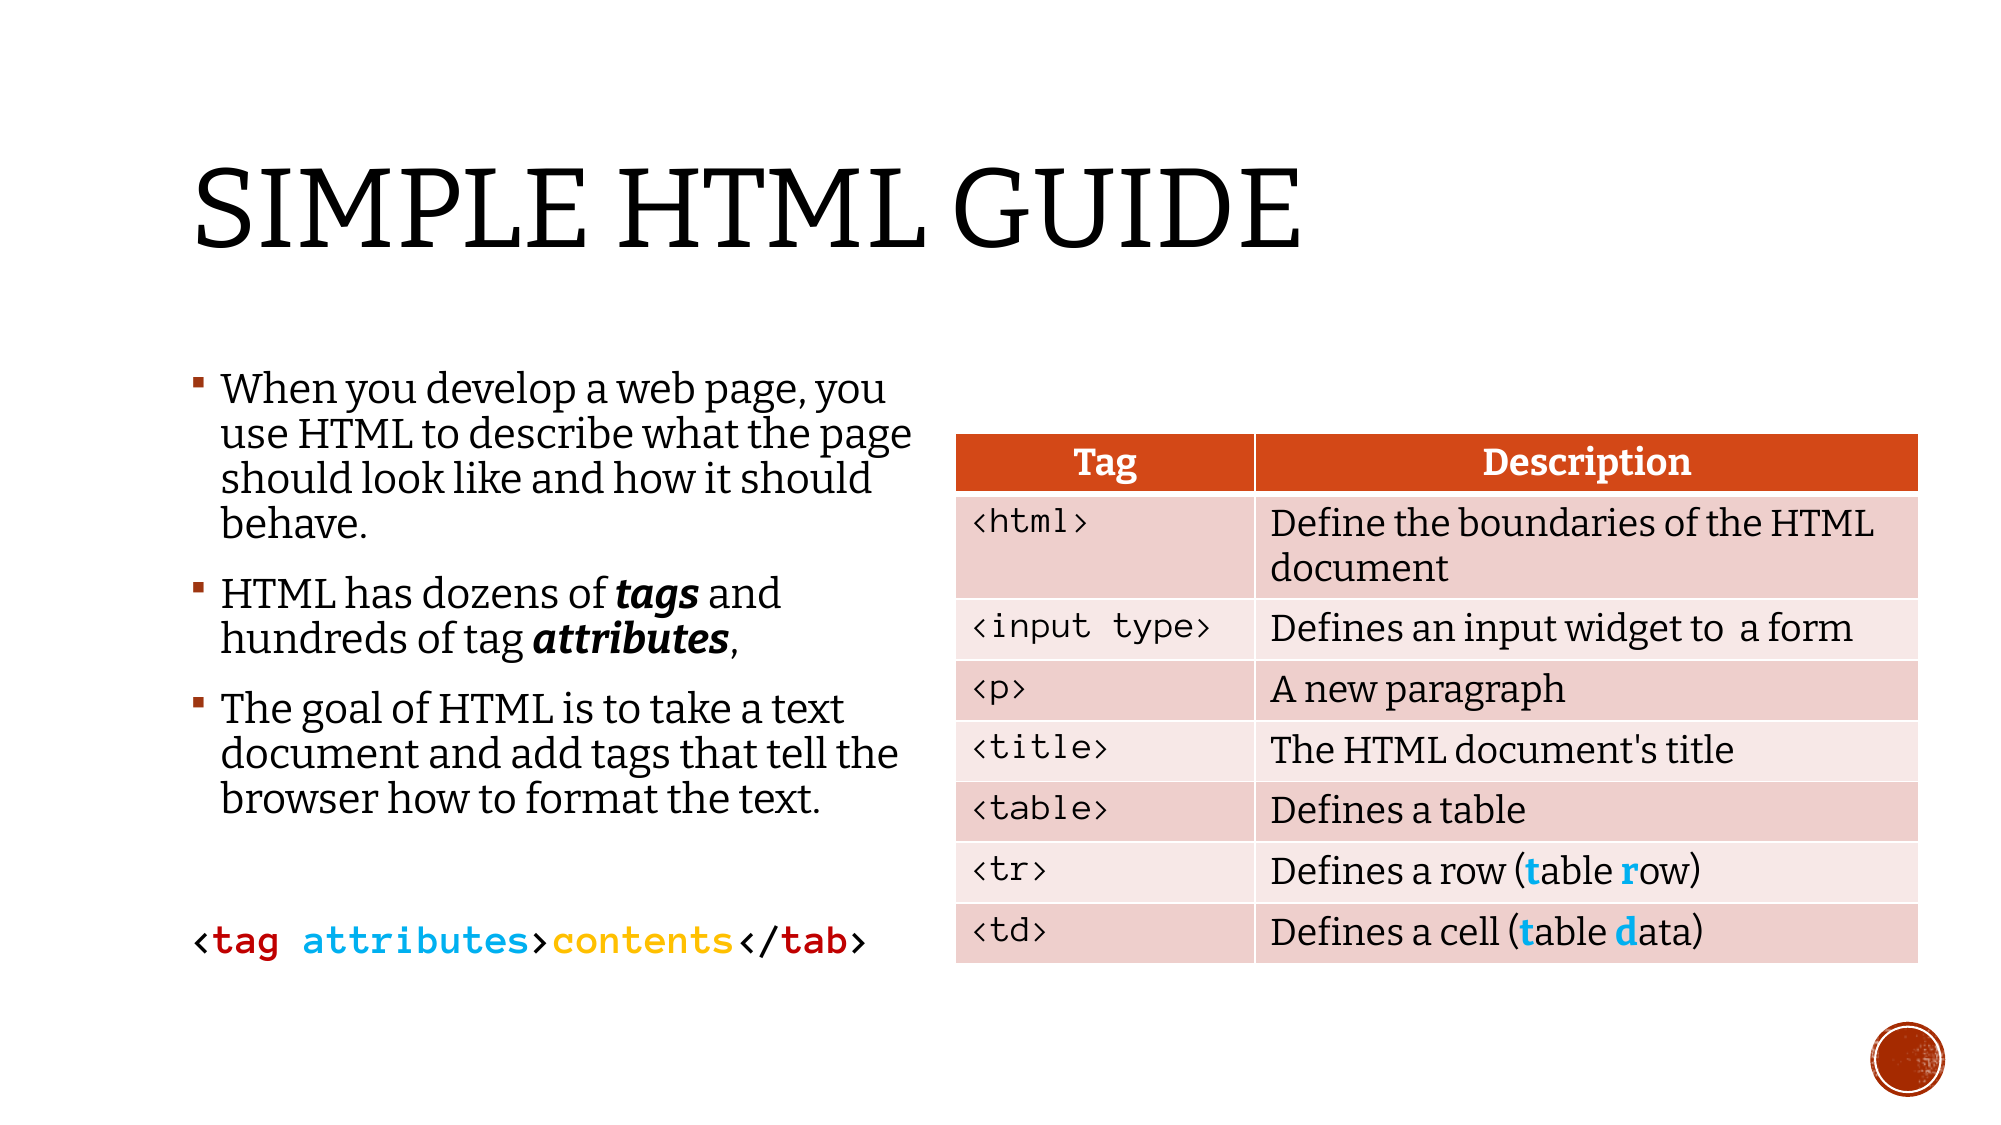

# Simple HTML guide
When you develop a web page, you use HTML to describe what the page should look like and how it should behave.
HTML has dozens of tags and hundreds of tag attributes,
The goal of HTML is to take a text document and add tags that tell the browser how to format the text.

<tag attributes>contents</tab>
| Tag | Description |
| --- | --- |
| <html> | Define the boundaries of the HTML document |
| <input type> | Defines an input widget to a form |
| <p> | A new paragraph |
| <title> | The HTML document's title |
| <table> | Defines a table |
| <tr> | Defines a row (table row) |
| <td> | Defines a cell (table data) |